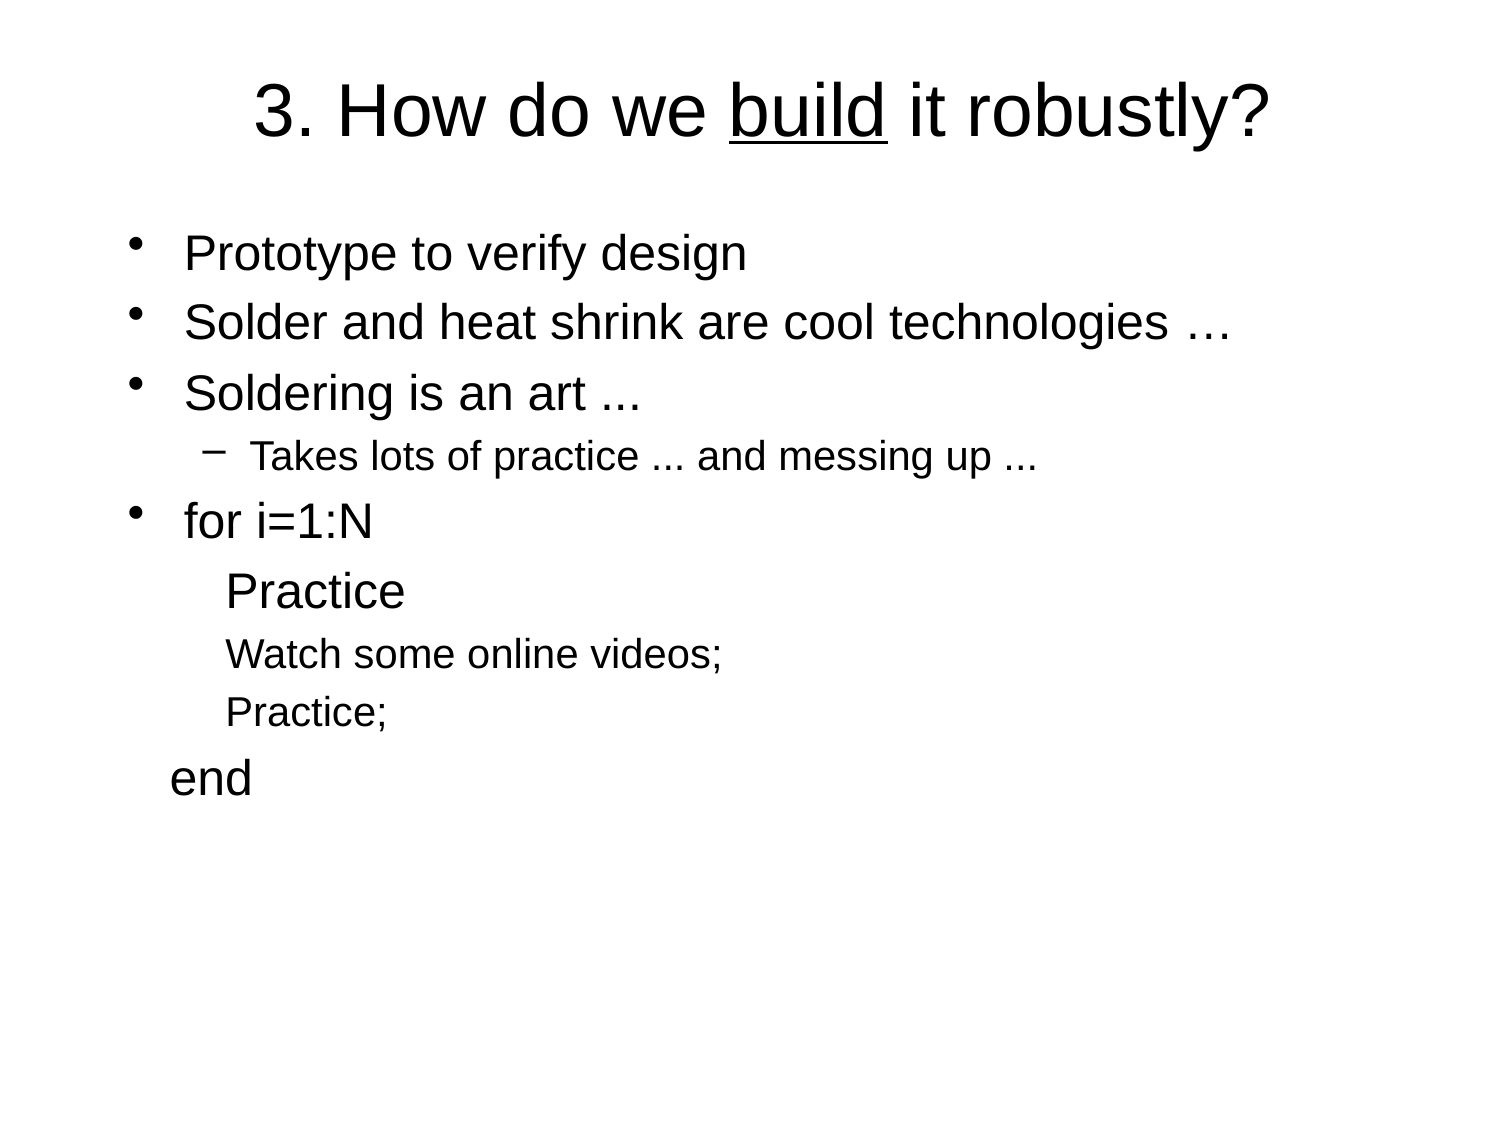

# 3. How do we build it robustly?
Prototype to verify design
Solder and heat shrink are cool technologies …
Soldering is an art ...
Takes lots of practice ... and messing up ...
for i=1:N
       Practice
  Watch some online videos;
  Practice;
   end